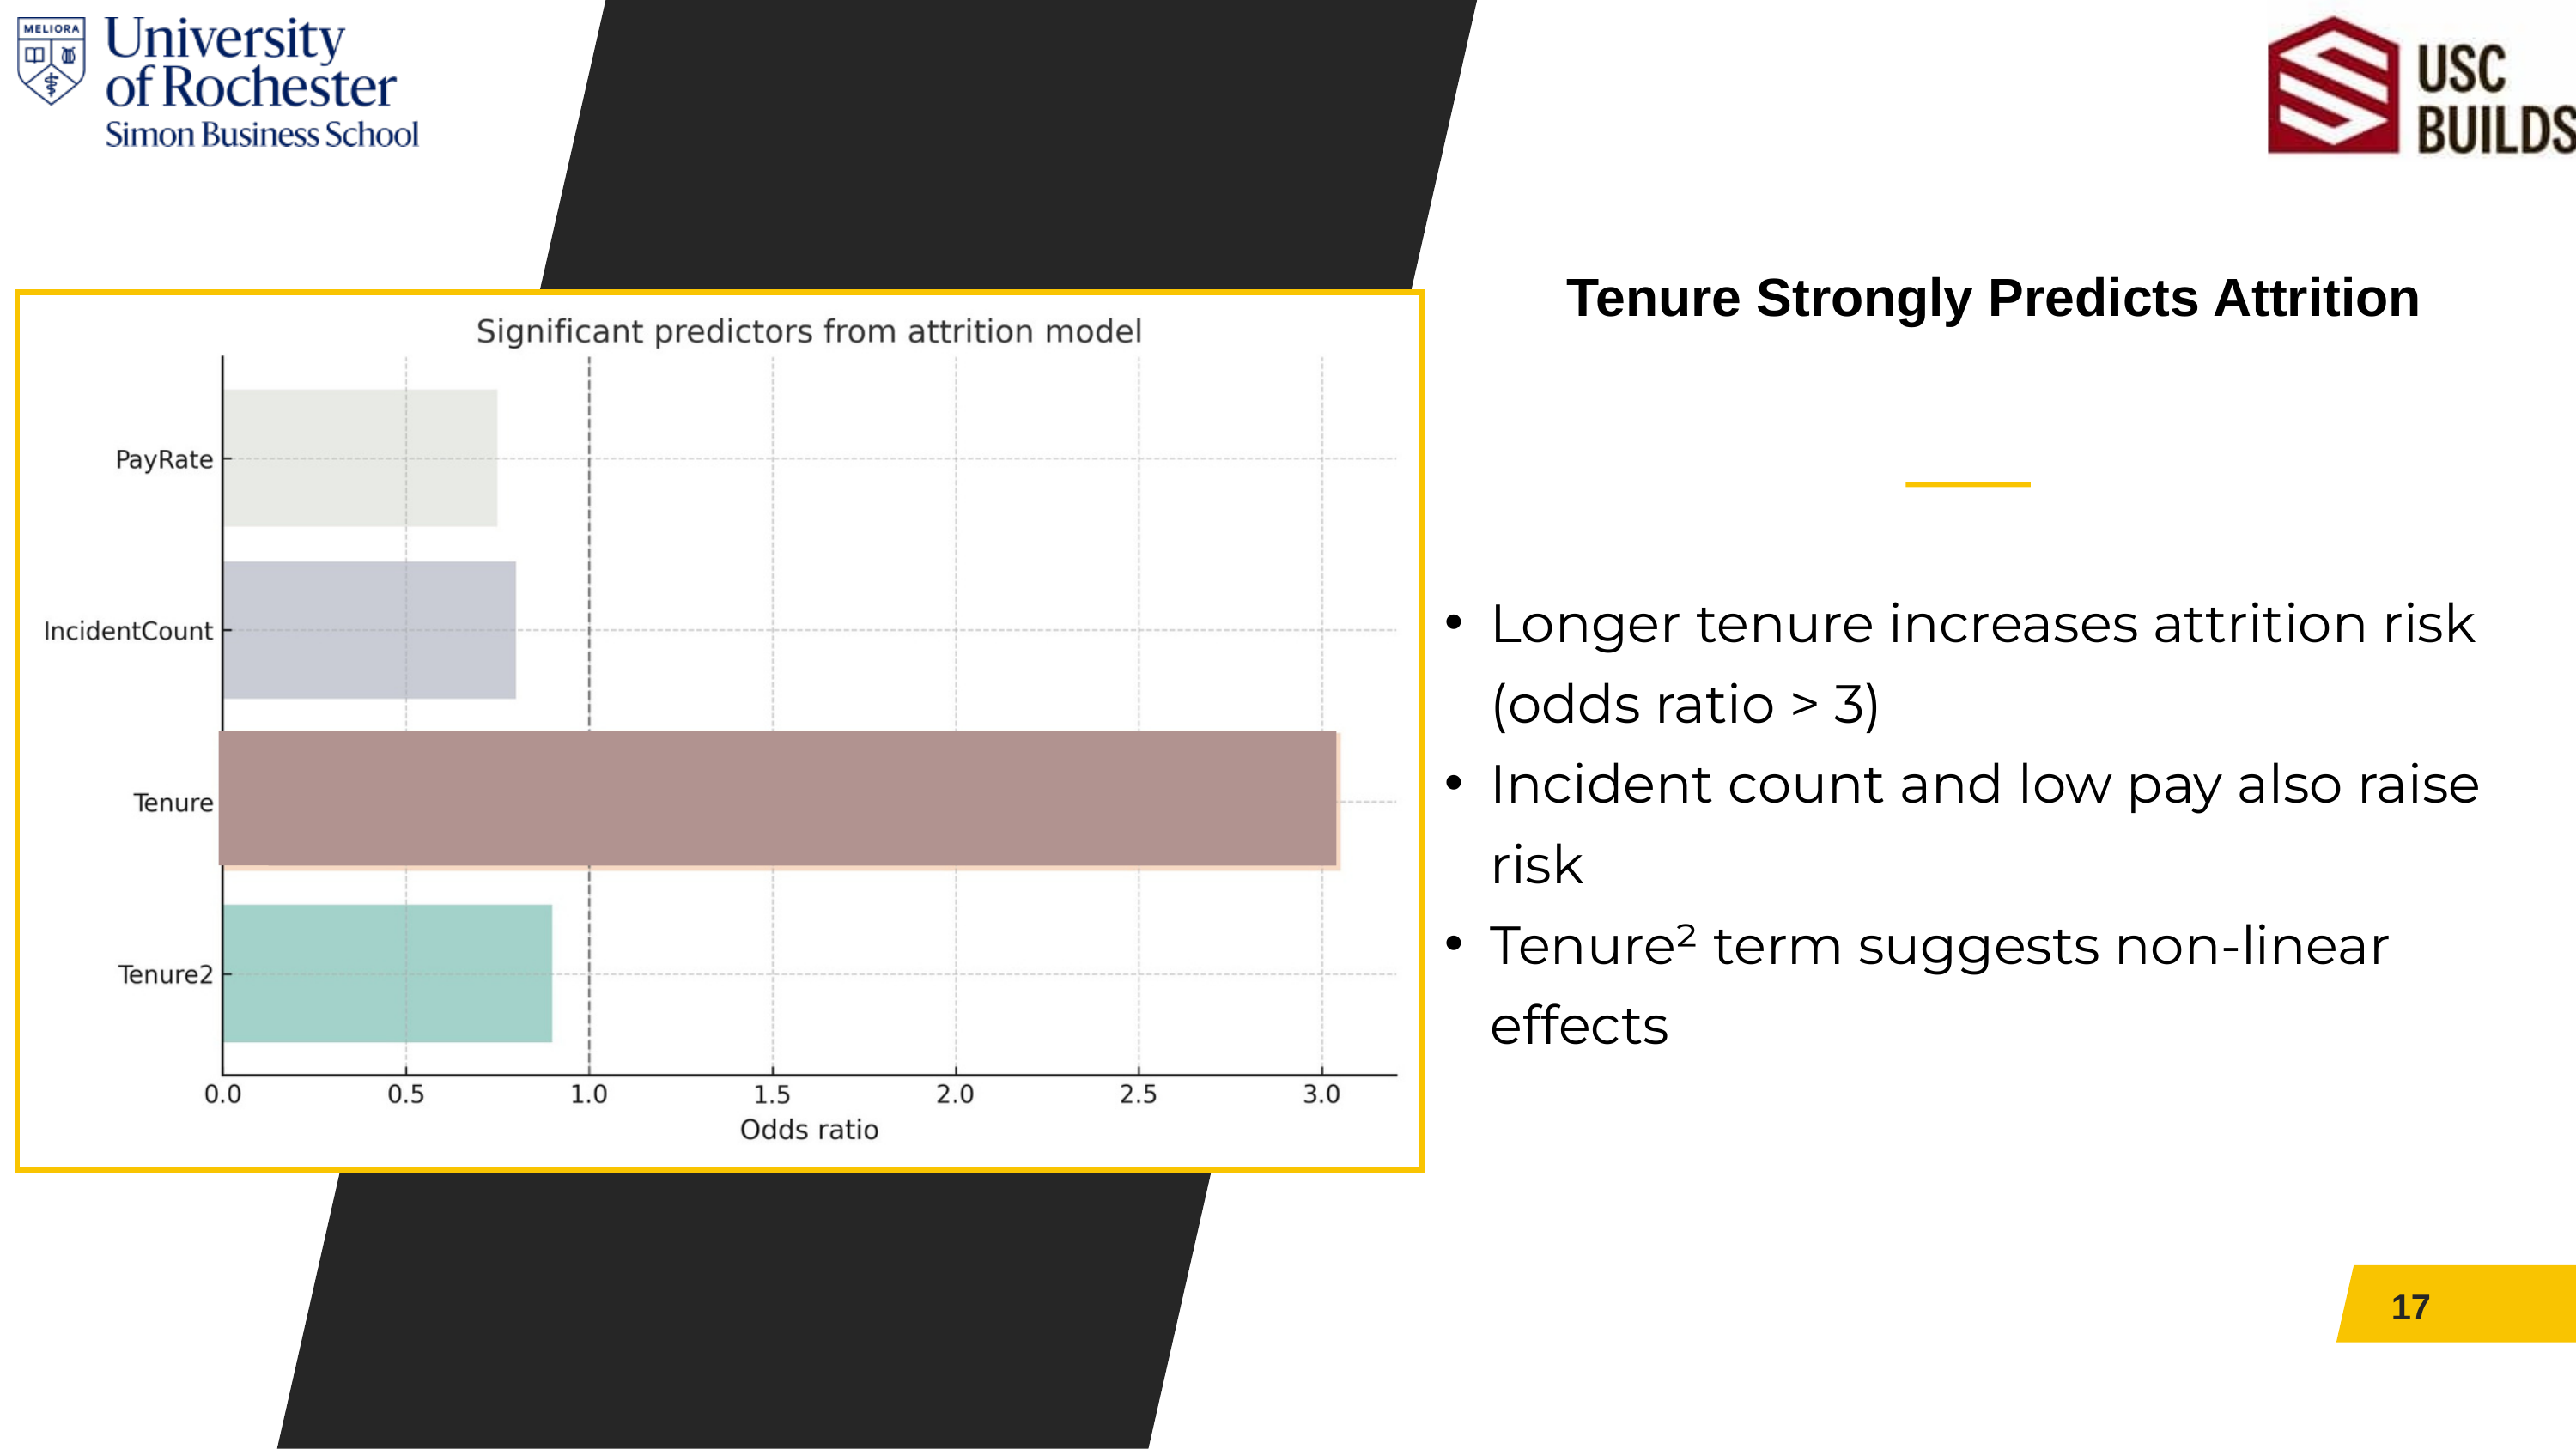

Tenure Strongly Predicts Attrition

Longer tenure increases attrition risk (odds ratio > 3)
Incident count and low pay also raise risk
Tenure² term suggests non-linear effects

17